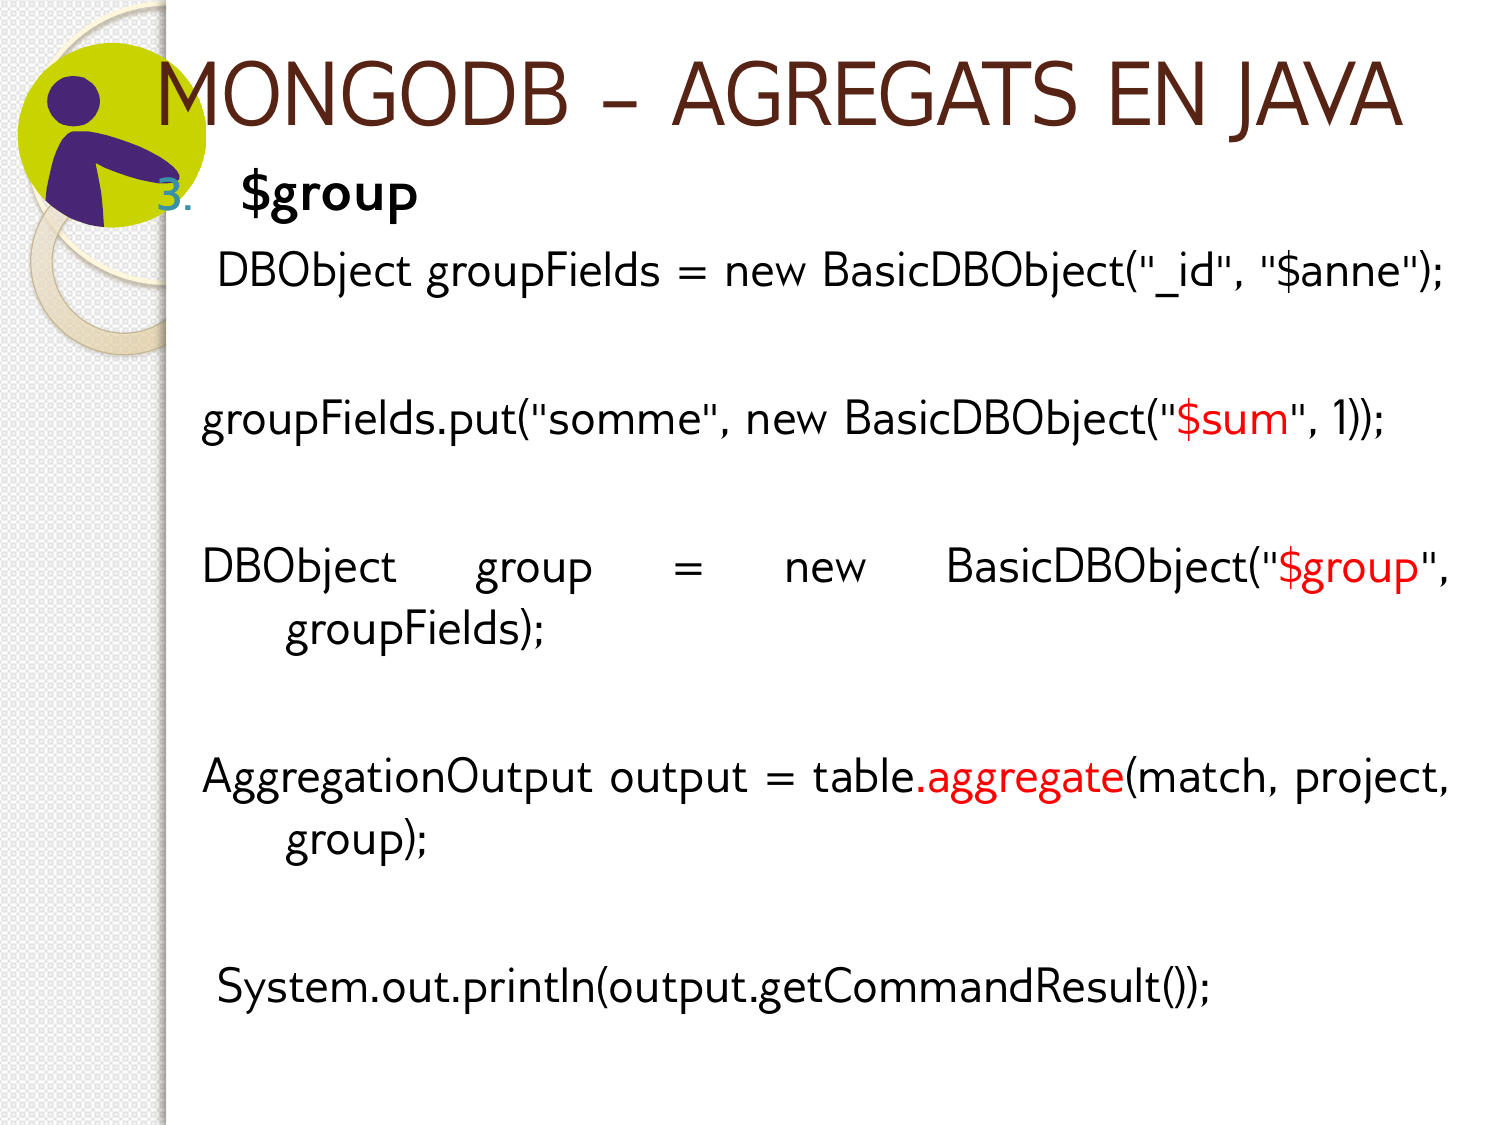

# MONGODB – AGREGATS EN JAVA
$group
 DBObject groupFields = new BasicDBObject("_id", "$anne");

groupFields.put("somme", new BasicDBObject("$sum", 1));

DBObject group = new BasicDBObject("$group", groupFields);

AggregationOutput output = table.aggregate(match, project, group);

 System.out.println(output.getCommandResult());